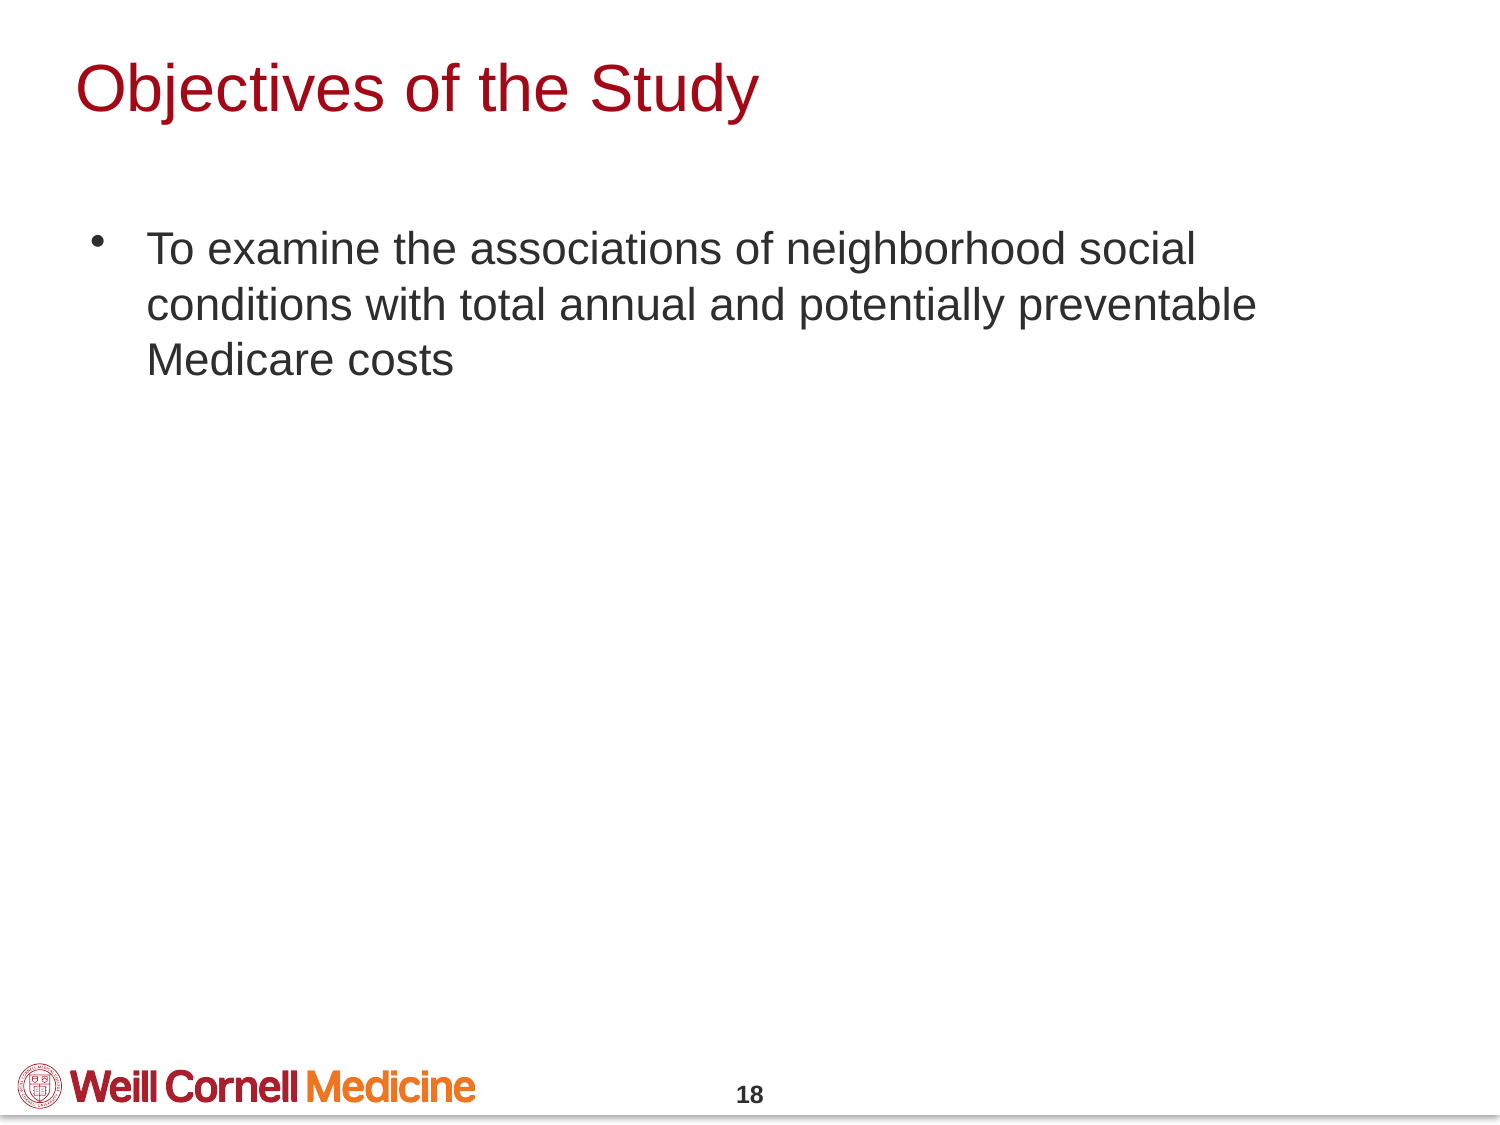

# Objectives of the Study
To examine the associations of neighborhood social conditions with total annual and potentially preventable Medicare costs